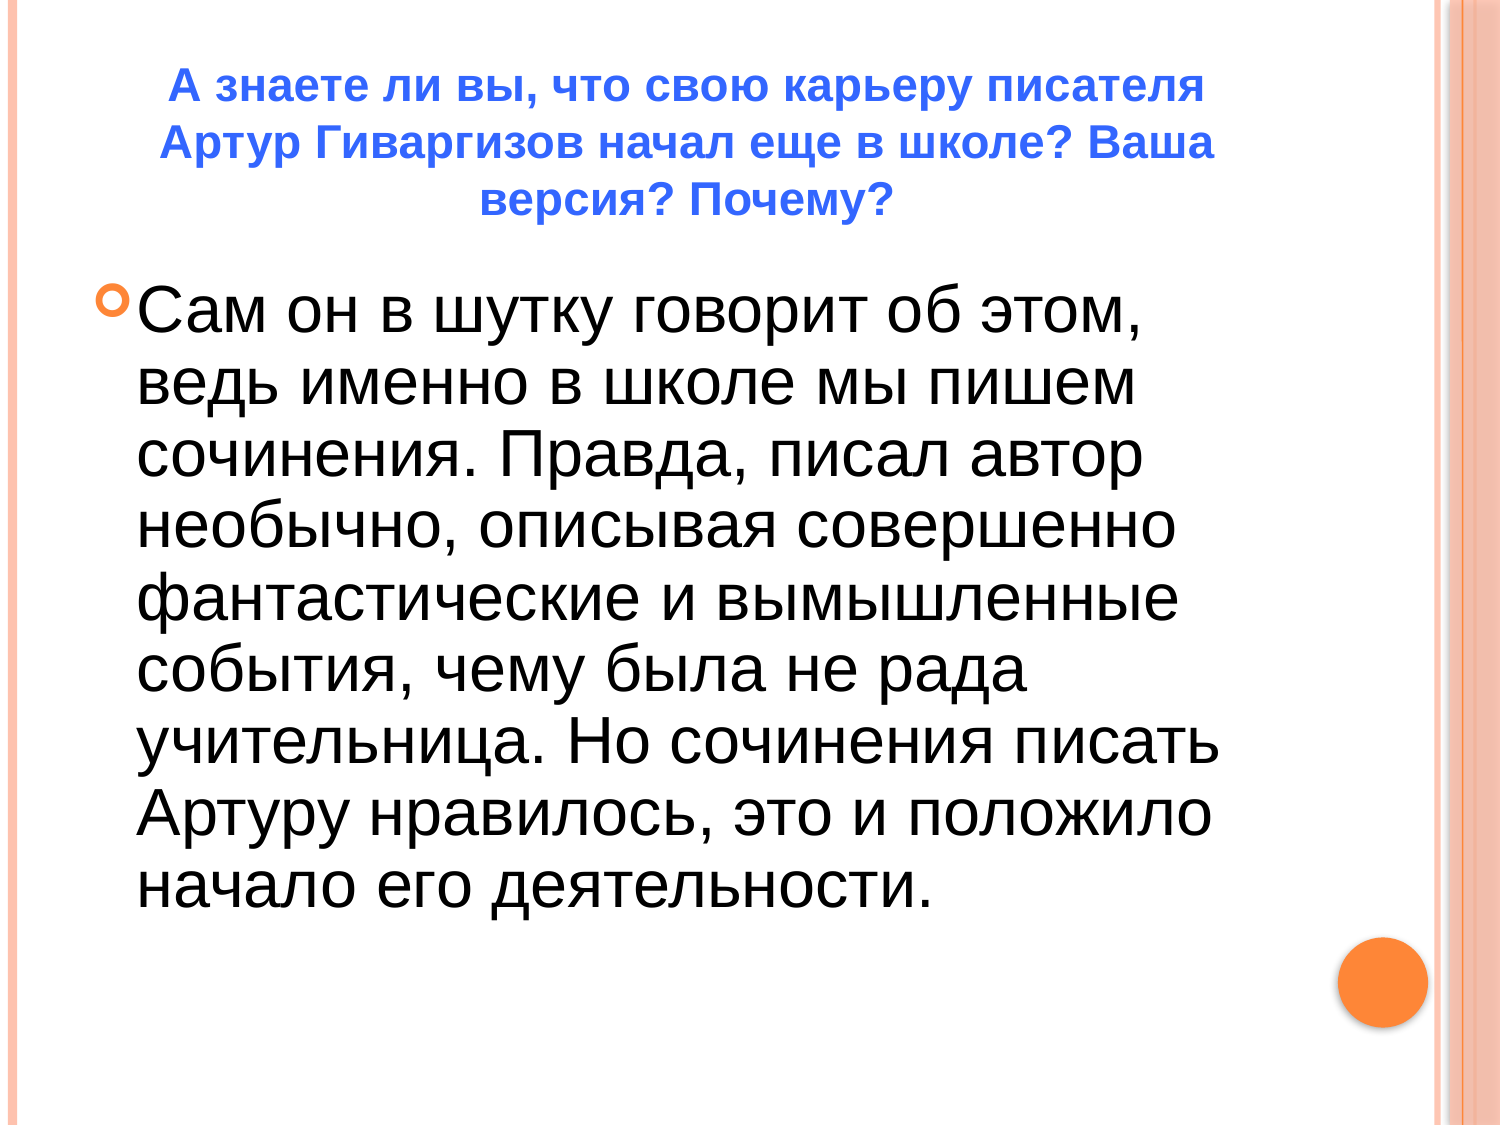

А знаете ли вы, что свою карьеру писателя Артур Гиваргизов начал еще в школе? Ваша версия? Почему?
Сам он в шутку говорит об этом, ведь именно в школе мы пишем сочинения. Правда, писал автор необычно, описывая совершенно фантастические и вымышленные события, чему была не рада учительница. Но сочинения писать Артуру нравилось, это и положило начало его деятельности.